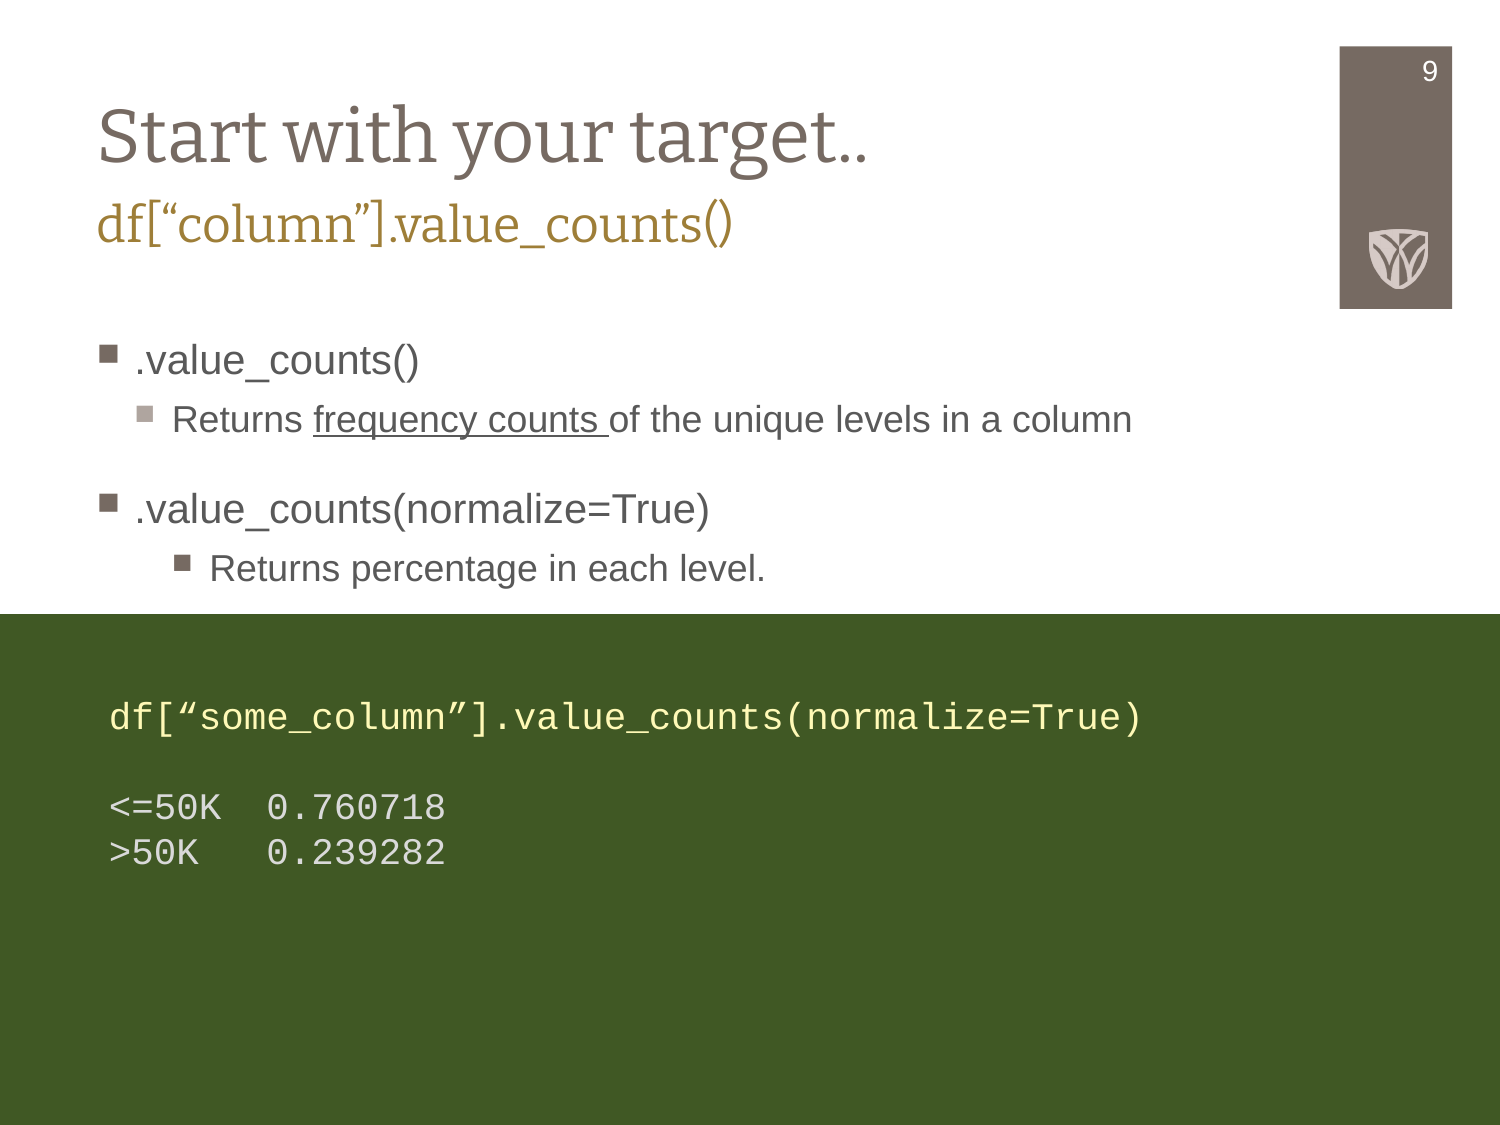

# Start with your target..
9
df[“column”].value_counts()
.value_counts()
Returns frequency counts of the unique levels in a column
.value_counts(normalize=True)
Returns percentage in each level.

df[“some_column”].value_counts(normalize=True)

<=50K  0.760718
>50K   0.239282